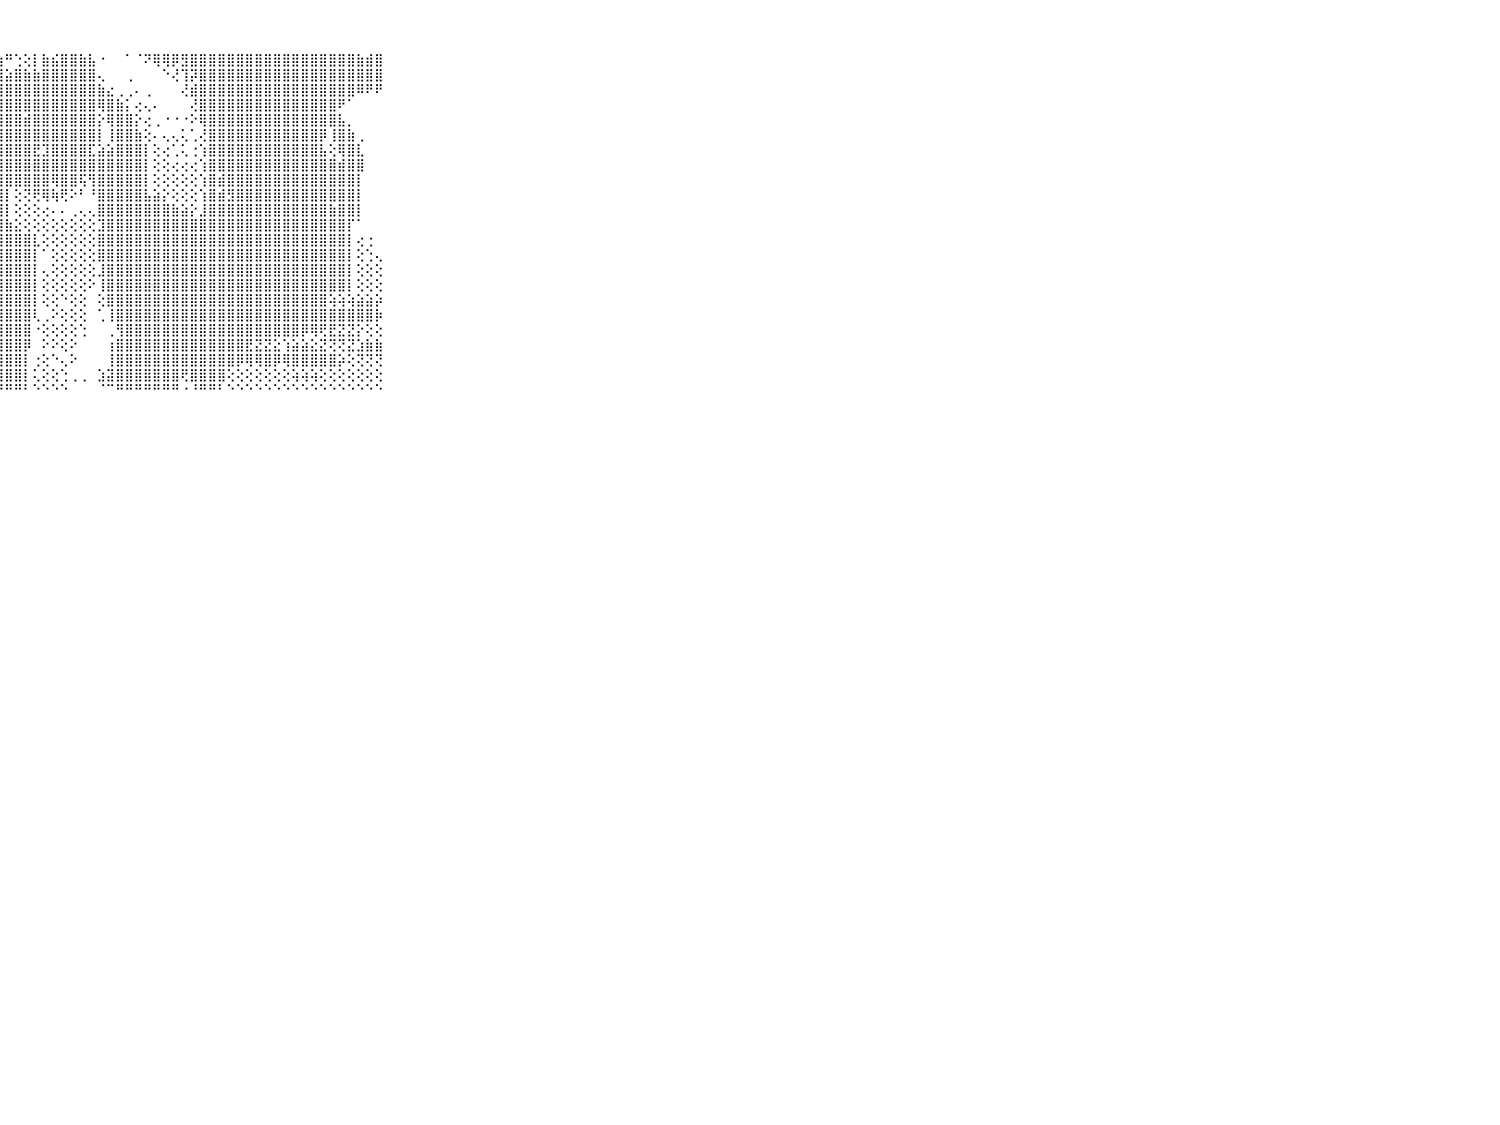

⠀⠀⠀⠀⠀⠀⠀⠀⠀⠀⠀⢕⢕⢕⡜⢿⢿⢿⢱⢽⢕⢗⢝⢟⢇⢵⢕⢵⠛⢑⢕⡇⣷⣮⣿⣿⣷⣧⠐⠀⠀⠁⠈⠝⢿⢿⡿⣻⣿⣿⣿⣿⣿⣿⣿⣿⣿⣿⣿⣿⣿⣿⣿⣿⣿⣿⣷⣾⣿⠀⠀⠀⠀⠀⠀⠀⠀⠀⠀⠀⠀
⠀⠀⠀⠀⠀⠀⠀⠀⠀⠀⠀⢕⣕⣇⢕⢵⢕⢕⢕⡞⢷⢇⢕⢕⢕⣱⣕⣸⣵⣿⣷⣷⣿⣿⣿⣿⣿⣿⢄⠀⠀⢀⠀⠀⠀⠑⢜⢹⡽⣿⣿⣿⣿⣿⣿⣿⣿⣿⣿⣿⣿⣿⣿⣿⣿⣿⣿⣿⣿⠀⠀⠀⠀⠀⠀⠀⠀⠀⠀⠀⠀
⠀⠀⠀⠀⠀⠀⠀⠀⠀⠀⠀⢕⢟⢗⢕⢕⡕⢕⢕⢕⢕⢕⢕⣕⣕⢜⣹⣿⣿⣿⣿⣿⣿⣿⣿⣿⣿⣿⣷⣔⢀⢀⠄⢀⠀⠀⠀⢜⣾⣿⣿⣿⣿⣿⣿⣿⣿⣿⣿⣿⣿⣿⣿⣿⣿⣿⠿⠟⠟⠀⠀⠀⠀⠀⠀⠀⠀⠀⠀⠀⠀
⠀⠀⠀⠀⠀⠀⠀⠀⠀⠀⠀⢷⣕⢕⢵⢵⢜⡕⢷⣱⣕⢗⢇⢕⢵⡸⢹⣿⣿⣿⣿⣿⣿⣿⣿⣿⣿⣿⢿⣿⣷⡅⢔⢄⠄⠀⠀⠀⢜⣿⣿⣿⣿⣿⣿⣿⣿⣿⣿⣿⣿⣿⣿⣿⠟⠁⠀⠀⠀⠀⠀⠀⠀⠀⠀⠀⠀⠀⠀⠀⠀
⠀⠀⠀⠀⠀⠀⠀⠀⠀⠀⠀⢕⢕⣝⢕⡗⣱⣺⢕⢕⢳⢵⢜⢕⣕⢮⡕⣿⣿⣿⣾⣿⣿⣿⣿⣿⣿⣿⡕⢿⣿⣿⡕⢔⢀⠐⠐⠐⠕⢿⣿⣿⣿⣿⣿⣿⣿⣿⣿⣿⣿⣿⣿⣿⣧⡀⠀⠀⠀⠀⠀⠀⠀⠀⠀⠀⠀⠀⠀⠀⠀
⠀⠀⠀⠀⠀⠀⠀⠀⠀⠀⠀⢱⢕⢱⢕⣕⡕⣜⢝⡜⢕⢕⡕⢕⢕⢸⣿⣿⣿⣿⣿⣿⣿⣿⣿⣿⣿⣿⡇⢸⣿⣿⣷⢕⠄⢄⢄⢅⢁⢜⣿⣿⣿⣿⣿⣿⣿⣿⣿⣿⣿⣿⡿⢸⣿⣷⢀⠀⠀⠀⠀⠀⠀⠀⠀⠀⠀⠀⠀⠀⠀
⠀⠀⠀⠀⠀⠀⠀⠀⠀⠀⠀⢕⢕⢕⢞⢗⢗⢣⡕⢕⢕⢵⢵⢵⢕⢜⣻⣿⣿⣿⣿⣟⣹⣿⣿⣿⣿⣏⣵⣵⣿⣿⣿⡇⢕⢔⢁⢅⢐⢱⣿⣿⣿⣿⣿⣿⣿⣿⣿⣿⣿⣿⣧⢕⢿⣿⣇⠀⠀⠀⠀⠀⠀⠀⠀⠀⠀⠀⠀⠀⠀
⠀⠀⠀⠀⠀⠀⠀⠀⠀⠀⠀⢳⢷⢷⣏⣝⣝⣽⣝⣕⣷⣷⡗⢗⢷⣵⣾⣿⣿⣿⣿⣿⣿⣿⣿⣿⣿⣿⣿⣿⣿⣿⣿⡇⢕⢕⢔⢔⢔⢱⣿⣿⣿⣿⣿⣿⣿⣿⣿⣿⣿⣿⣿⣿⣾⣿⣿⠀⠀⠀⠀⠀⠀⠀⠀⠀⠀⠀⠀⠀⠀
⠀⠀⠀⠀⠀⠀⠀⠀⠀⠀⠀⢕⢕⢕⢵⡕⢱⢕⢱⢕⢵⢵⢼⢵⣼⣿⣿⣿⣿⣿⣿⣿⣿⢿⣿⣿⢯⢻⣿⣿⣿⣿⣿⡇⢕⢕⢕⢕⢕⢱⣿⣾⣿⣿⣿⣿⣿⣿⣿⣿⣿⣿⣿⣿⣿⣿⡇⠀⠀⠀⠀⠀⠀⠀⠀⠀⠀⠀⠀⠀⠀
⠀⠀⠀⠀⠀⠀⠀⠀⠀⠀⠀⢕⣕⣕⣎⣝⣕⣕⣗⣗⣞⢳⣳⣾⣻⣿⣿⣿⡇⢕⢝⢟⢿⢷⢟⠕⠃⠘⣿⣿⣿⣿⣿⣧⣵⡕⢕⢕⢕⢱⣿⣾⣻⣿⣿⣿⣿⣿⣿⣿⣿⣿⣿⣿⣿⣿⡇⠀⠀⠀⠀⠀⠀⠀⠀⠀⠀⠀⠀⠀⠀
⠀⠀⠀⠀⠀⠀⠀⠀⠀⠀⠀⢷⢵⢧⡵⢧⡵⢿⡿⢧⢼⣼⣿⣿⣿⣿⣿⣿⡇⢕⢕⢕⢔⠄⠄⢀⢄⢄⣿⣿⣿⣿⣿⣿⣿⣿⣷⣵⡕⣸⣿⣿⣿⣿⣿⣿⣿⣿⣿⣿⣿⣿⣿⣷⣿⣿⡇⠀⠀⠀⠀⠀⠀⠀⠀⠀⠀⠀⠀⠀⠀
⠀⠀⠀⠀⠀⠀⠀⠀⠀⠀⠀⢷⣗⣳⣗⣳⣕⣷⣳⣾⣿⣿⣿⣿⣿⣿⣿⣿⣷⣕⢕⢕⢕⢕⢕⢕⢕⢕⣹⣿⣿⣿⣿⣿⣿⣿⣿⣿⣿⣿⣿⣿⣿⣿⣿⣿⣿⣿⣿⣿⣿⣿⣿⣿⣿⡏⠁⠀⠀⠀⠀⠀⠀⠀⠀⠀⠀⠀⠀⠀⠀
⠀⠀⠀⠀⠀⠀⠀⠀⠀⠀⠀⣽⣿⣧⣷⣷⣷⣾⣿⣿⣿⣿⣿⣿⣿⣿⣿⣿⣿⣿⣿⣇⢕⢕⢕⢕⢕⢕⣿⣿⣿⣿⣿⣿⣿⣿⣿⣿⣿⣿⣿⣿⣿⣿⣿⣿⣿⣿⣿⣿⣿⣿⣿⣿⣿⡇⢔⢐⠀⠀⠀⠀⠀⠀⠀⠀⠀⠀⠀⠀⠀
⠀⠀⠀⠀⠀⠀⠀⠀⠀⠀⠀⣿⣿⣷⣷⣿⣿⣿⣿⣿⣿⣿⣿⣿⣿⣿⣿⣿⣿⣿⣿⡇⠁⢕⢕⢕⢕⢕⣿⣿⣿⣿⣿⣿⣿⣿⣿⣿⣿⣿⣿⣿⣿⣿⣿⣿⣿⣿⣿⣿⣿⣿⣿⣿⣿⡇⢕⢑⢄⠀⠀⠀⠀⠀⠀⠀⠀⠀⠀⠀⠀
⠀⠀⠀⠀⠀⠀⠀⠀⠀⠀⠀⣿⣿⣿⣿⣿⣿⣿⣿⣿⣿⣿⣿⣿⣿⣿⣿⣿⣿⣿⣿⡇⢄⢕⢕⢕⢕⢕⣸⣿⣿⣿⣿⣿⣿⣿⣿⣿⣿⣿⣿⣿⣿⣿⣿⣿⣿⣿⣿⣿⣿⣿⣿⣿⣿⡇⢕⢕⢕⠀⠀⠀⠀⠀⠀⠀⠀⠀⠀⠀⠀
⠀⠀⠀⠀⠀⠀⠀⠀⠀⠀⠀⣿⣿⣿⣿⣿⣿⣿⣿⣿⣿⣿⣿⣿⣿⣿⣿⣿⣿⣿⣿⡇⢕⢕⢕⢕⢕⠕⢸⣿⣿⣿⣿⣿⣿⣿⣿⣿⣿⣿⣿⣿⣿⣿⣿⣿⣿⣿⣿⣿⣿⣿⣿⣿⣿⡇⢕⢕⢕⠀⠀⠀⠀⠀⠀⠀⠀⠀⠀⠀⠀
⠀⠀⠀⠀⠀⠀⠀⠀⠀⠀⠀⣿⣿⣿⣿⣿⣿⣿⣿⣿⣿⣿⣿⣿⣿⣿⣿⣿⣿⣿⣿⡇⢕⢕⠑⢕⢕⠀⢕⣿⣿⣿⣿⣿⣿⣿⣿⣿⣿⣿⣿⣿⣿⣿⣿⣿⣿⣿⣿⣿⣿⣿⣿⢵⢵⢵⣵⣵⡵⠀⠀⠀⠀⠀⠀⠀⠀⠀⠀⠀⠀
⠀⠀⠀⠀⠀⠀⠀⠀⠀⠀⠀⣿⣿⣿⣿⣿⣿⣿⣿⣿⣿⣿⣿⣿⣿⣿⣿⣿⣿⣿⣿⢇⢀⠕⢕⢕⢕⠀⢁⢸⣿⣿⣿⣿⣿⣿⣿⣿⣿⣿⣿⣿⣿⣿⣿⣿⣿⣿⣿⣿⣿⣿⣿⣿⣿⣿⣿⣿⡷⠀⠀⠀⠀⠀⠀⠀⠀⠀⠀⠀⠀
⠀⠀⠀⠀⠀⠀⠀⠀⠀⠀⠀⣿⣿⣿⣿⣿⣿⣿⣿⣿⣿⣿⣿⣿⣿⣿⣿⣿⣿⣿⣿⠐⢕⢕⢕⢕⢑⠀⠀⢀⢻⣿⣿⣿⣿⣿⣿⣿⣿⣿⣿⣿⣿⣿⣿⣿⣿⣿⣿⣿⡿⢿⢟⣟⣝⣝⡕⢕⢕⠀⠀⠀⠀⠀⠀⠀⠀⠀⠀⠀⠀
⠀⠀⠀⠀⠀⠀⠀⠀⠀⠀⠀⣿⣿⣿⣿⣿⣿⣿⣿⣿⣿⣿⣿⣿⣿⣿⣿⣿⣿⣿⡿⠀⠕⠕⢕⠕⠀⠀⠀⢰⣿⣿⣿⣿⣿⣿⣿⣿⣿⣿⣿⣿⣿⣿⣟⣝⣝⣕⢱⣵⣵⣕⣝⢝⢝⣝⣱⣷⣷⠀⠀⠀⠀⠀⠀⠀⠀⠀⠀⠀⠀
⠀⠀⠀⠀⠀⠀⠀⠀⠀⠀⠀⣿⣿⣿⣿⣿⣿⣿⣿⣿⣿⣿⣿⣿⣿⣿⣿⣿⣿⣿⡇⢐⢕⠑⢄⠕⠀⠀⠀⢸⣿⣿⣿⣿⣿⣿⣿⣿⣿⣿⣿⣿⣿⡿⢿⢿⣿⡿⢿⣿⣿⣿⣿⣿⡵⢕⢝⢝⢝⠀⠀⠀⠀⠀⠀⠀⠀⠀⠀⠀⠀
⠀⠀⠀⠀⠀⠀⠀⠀⠀⠀⠀⣿⣿⣿⣿⣿⣿⣿⣿⣿⣿⣿⣿⣿⣿⣿⣿⣿⣿⣿⡇⢅⢕⢕⢑⢀⢀⠀⣱⣽⣿⣿⣿⣿⣿⣿⣿⢟⣿⣿⣿⣿⢕⢕⢕⢕⢕⢕⢕⢵⢵⢵⢕⢕⢕⢕⢕⢕⢕⠀⠀⠀⠀⠀⠀⠀⠀⠀⠀⠀⠀
⠀⠀⠀⠀⠀⠀⠀⠀⠀⠀⠀⠛⠛⠛⠛⠛⠛⠛⠛⠛⠛⠛⠛⠛⠛⠛⠛⠛⠛⠛⠃⠑⠑⠑⠑⠀⠀⠀⠈⠉⠛⠛⠛⠛⠛⠛⠛⠐⠘⠛⠛⠃⠑⠑⠑⠑⠑⠑⠑⠑⠑⠑⠑⠑⠑⠑⠑⠑⠑⠀⠀⠀⠀⠀⠀⠀⠀⠀⠀⠀⠀